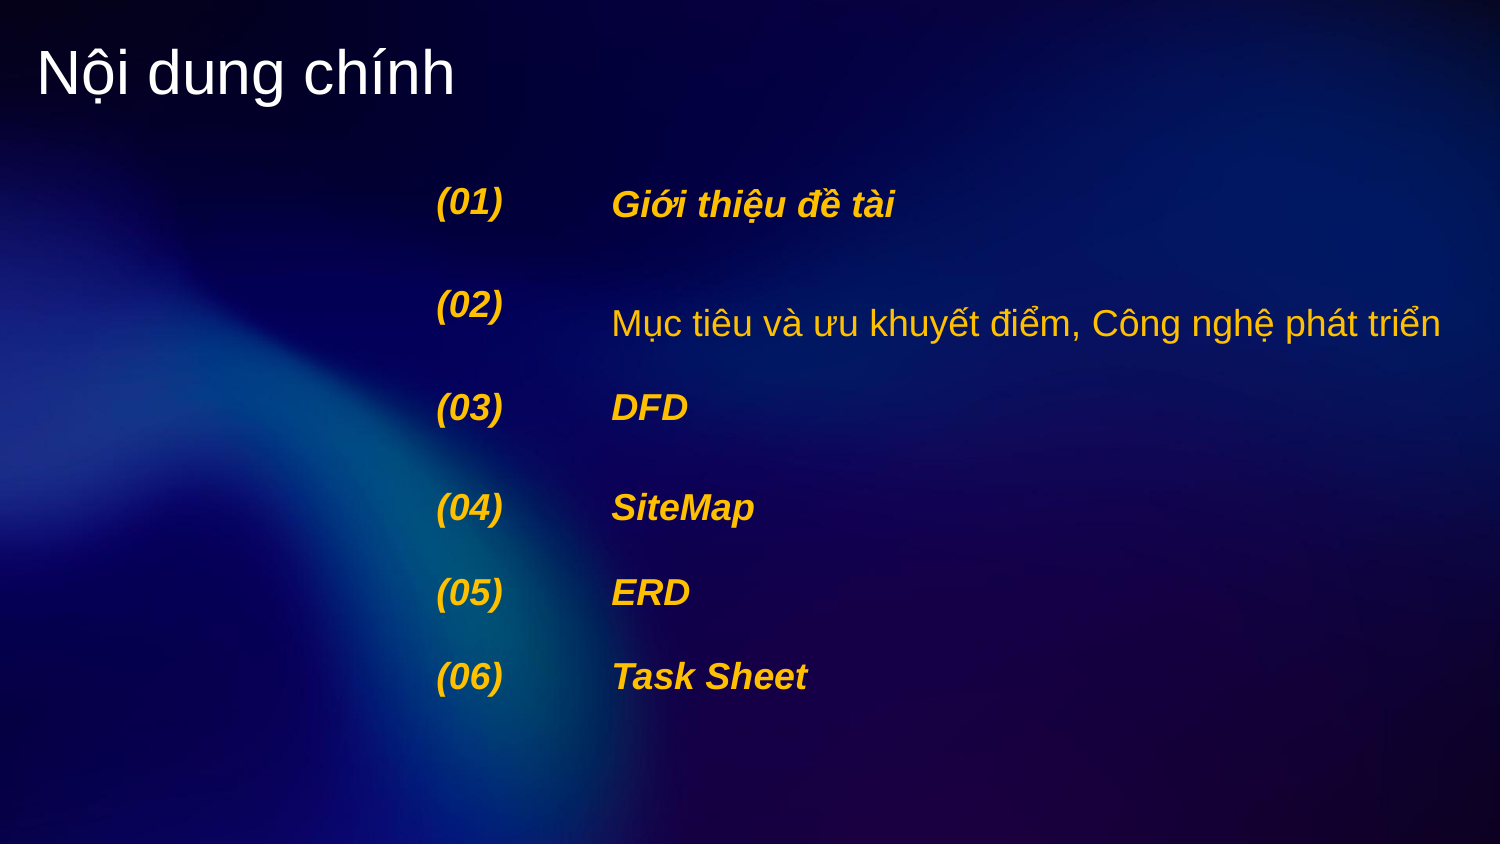

# Nội dung chính
(01)
Giới thiệu đề tài
(02)
Mục tiêu và ưu khuyết điểm, Công nghệ phát triển
(03)
DFD
(04)
SiteMap
(05)
ERD
(06)
Task Sheet